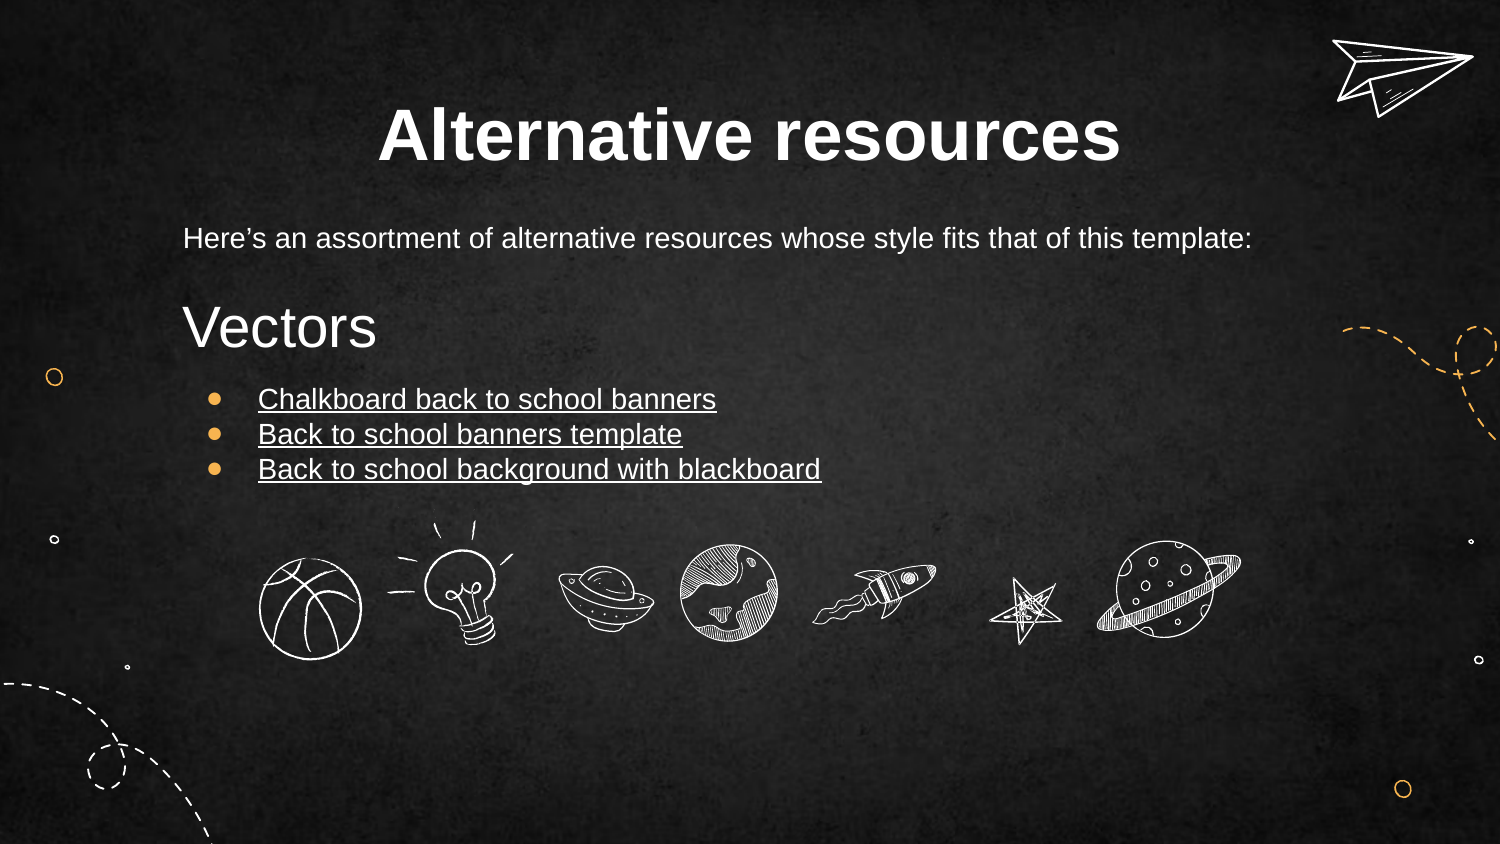

# Alternative resources
Here’s an assortment of alternative resources whose style fits that of this template:

Vectors
Chalkboard back to school banners
Back to school banners template
Back to school background with blackboard